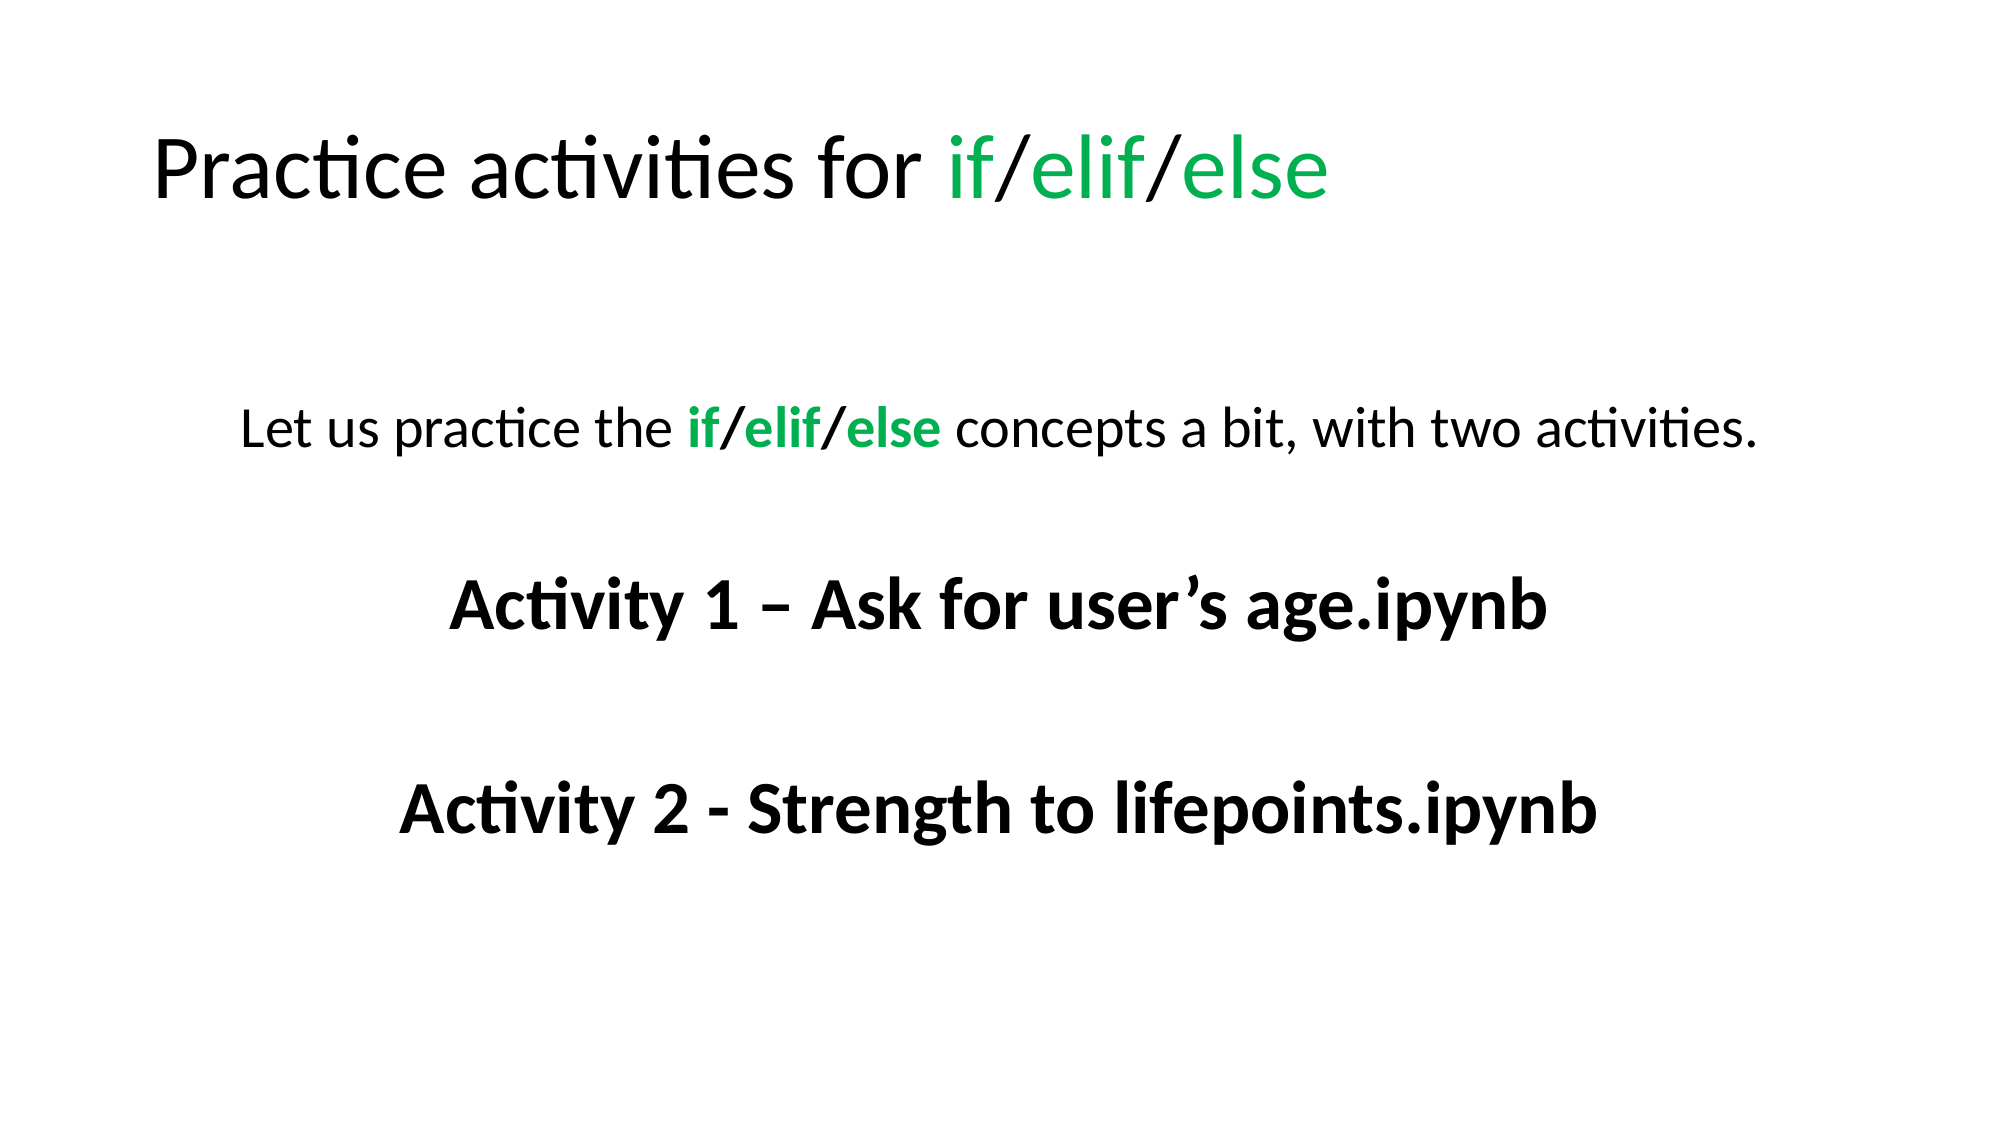

# Practice activities for if/elif/else

Let us practice the if/elif/else concepts a bit, with two activities.

Activity 1 – Ask for user’s age.ipynb

Activity 2 - Strength to lifepoints.ipynb